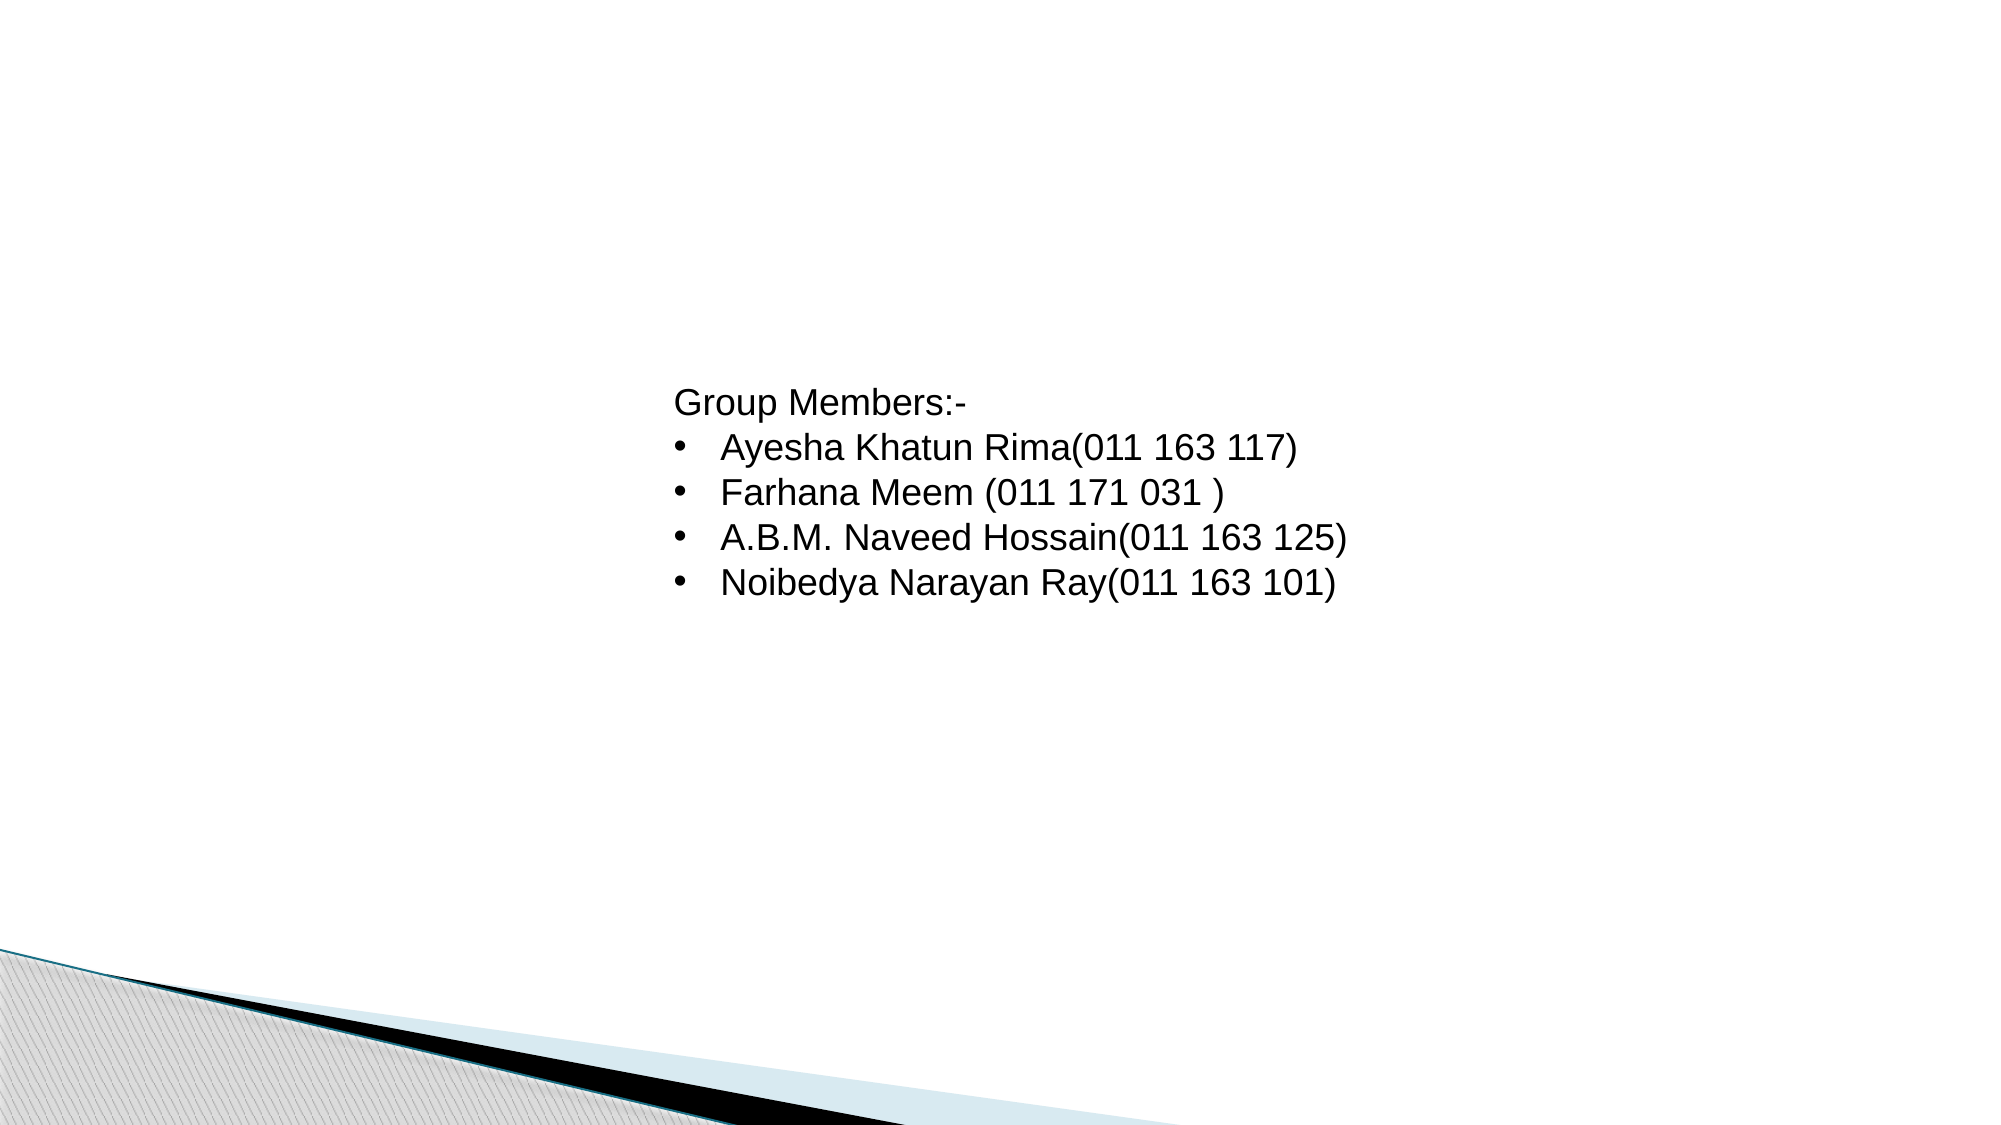

Group Members:-
Ayesha Khatun Rima(011 163 117)
Farhana Meem (011 171 031 )
A.B.M. Naveed Hossain(011 163 125)
Noibedya Narayan Ray(011 163 101)